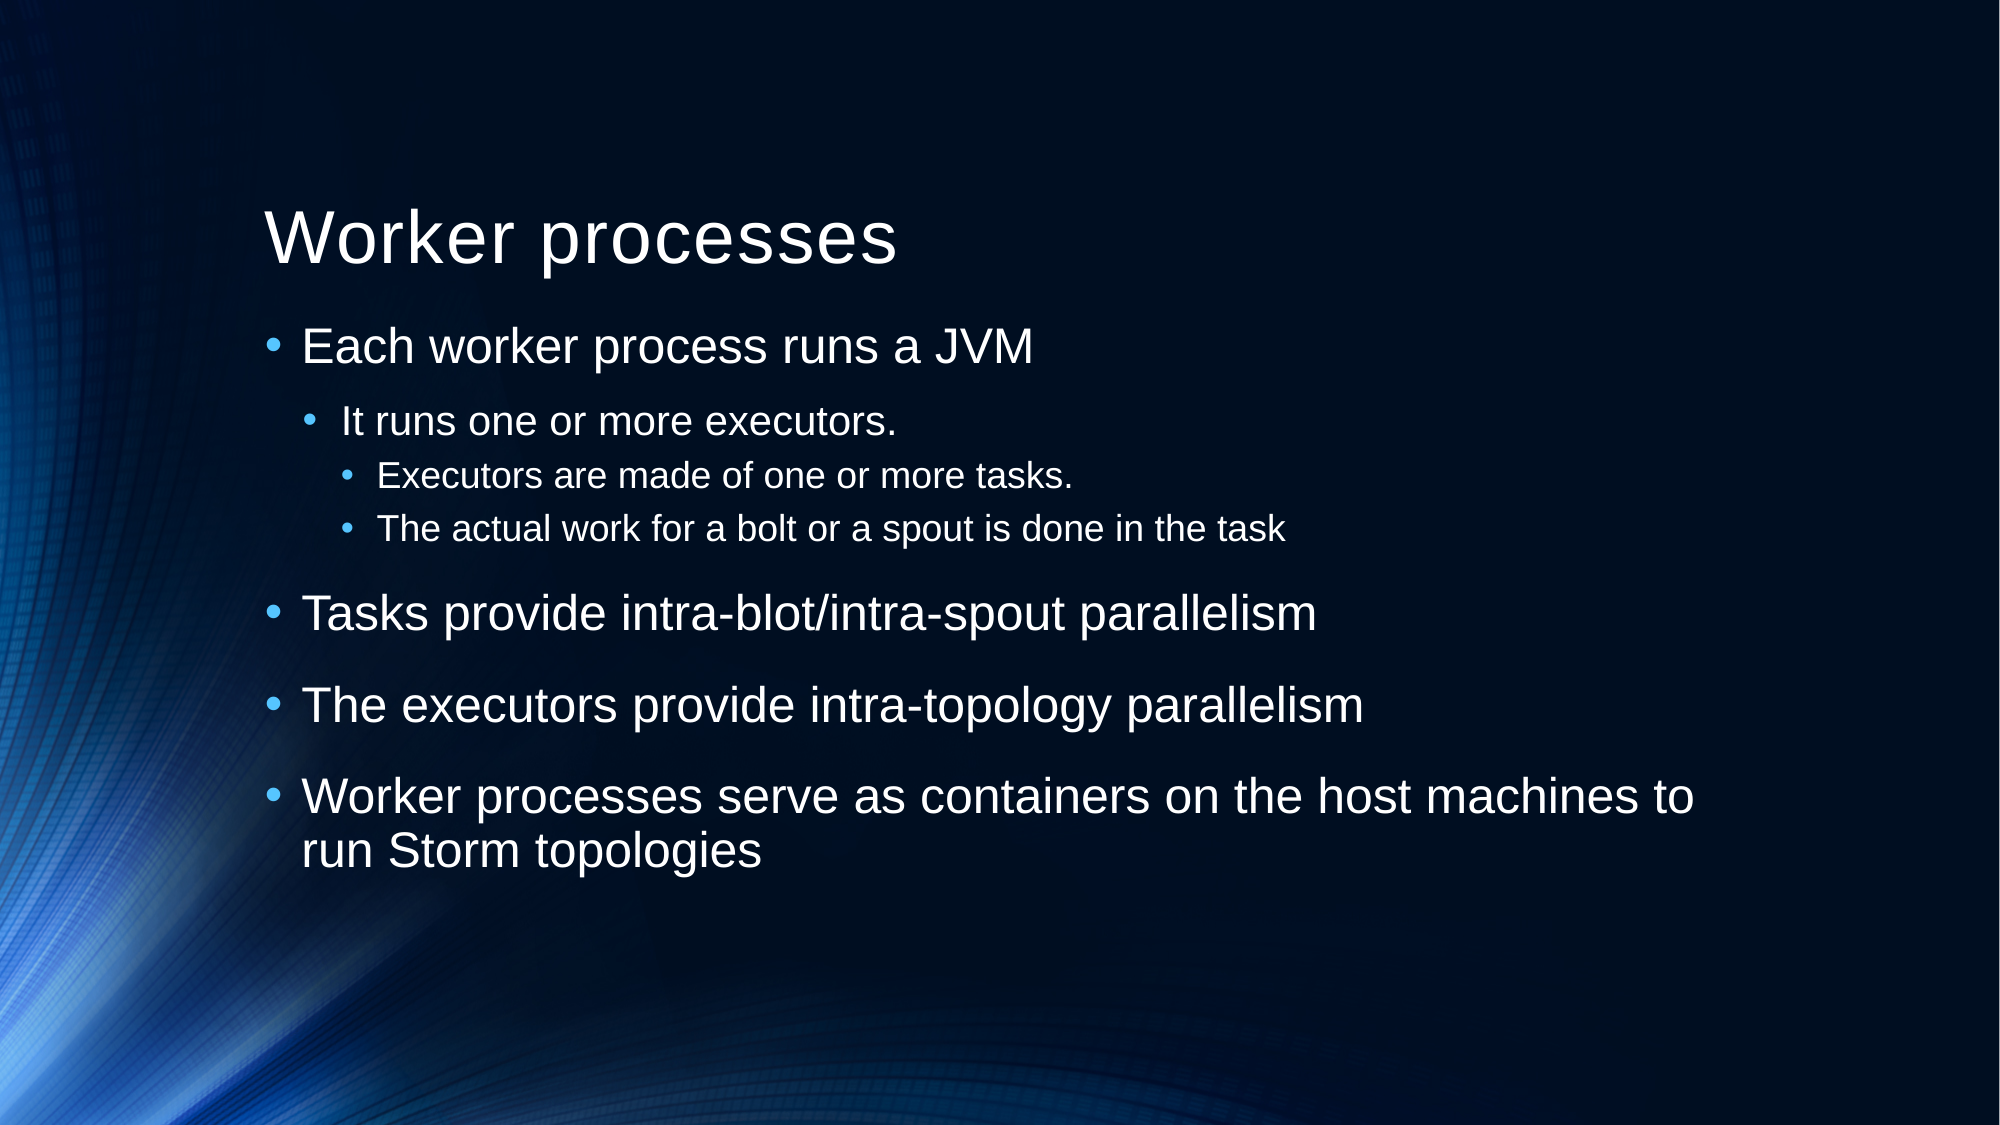

# Worker processes
Each worker process runs a JVM
It runs one or more executors.
Executors are made of one or more tasks.
The actual work for a bolt or a spout is done in the task
Tasks provide intra-blot/intra-spout parallelism
The executors provide intra-topology parallelism
Worker processes serve as containers on the host machines to run Storm topologies